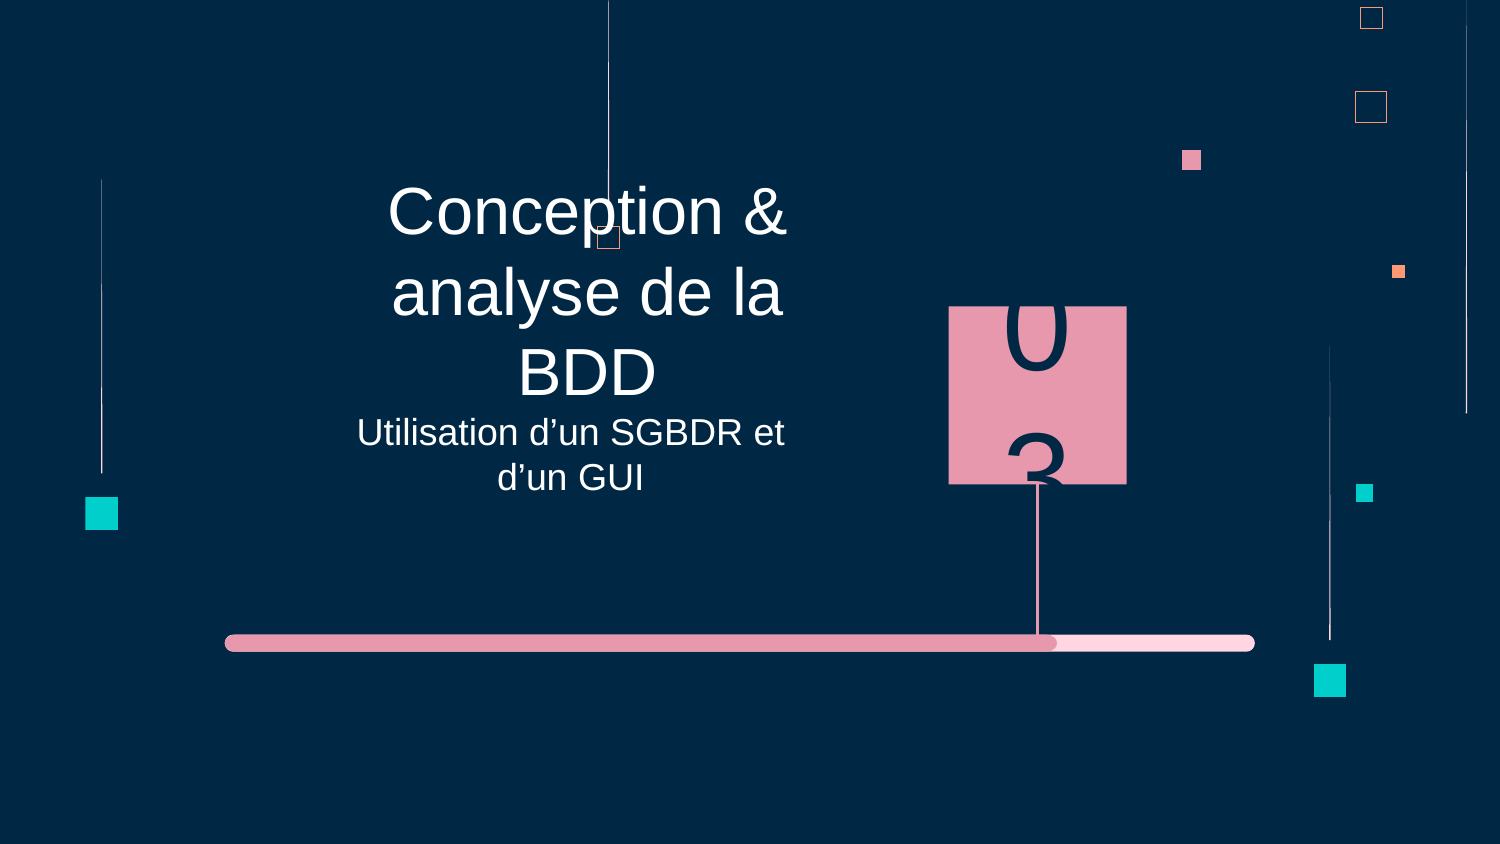

# Conception & analyse de la BDD

03
Utilisation d’un SGBDR et d’un GUI